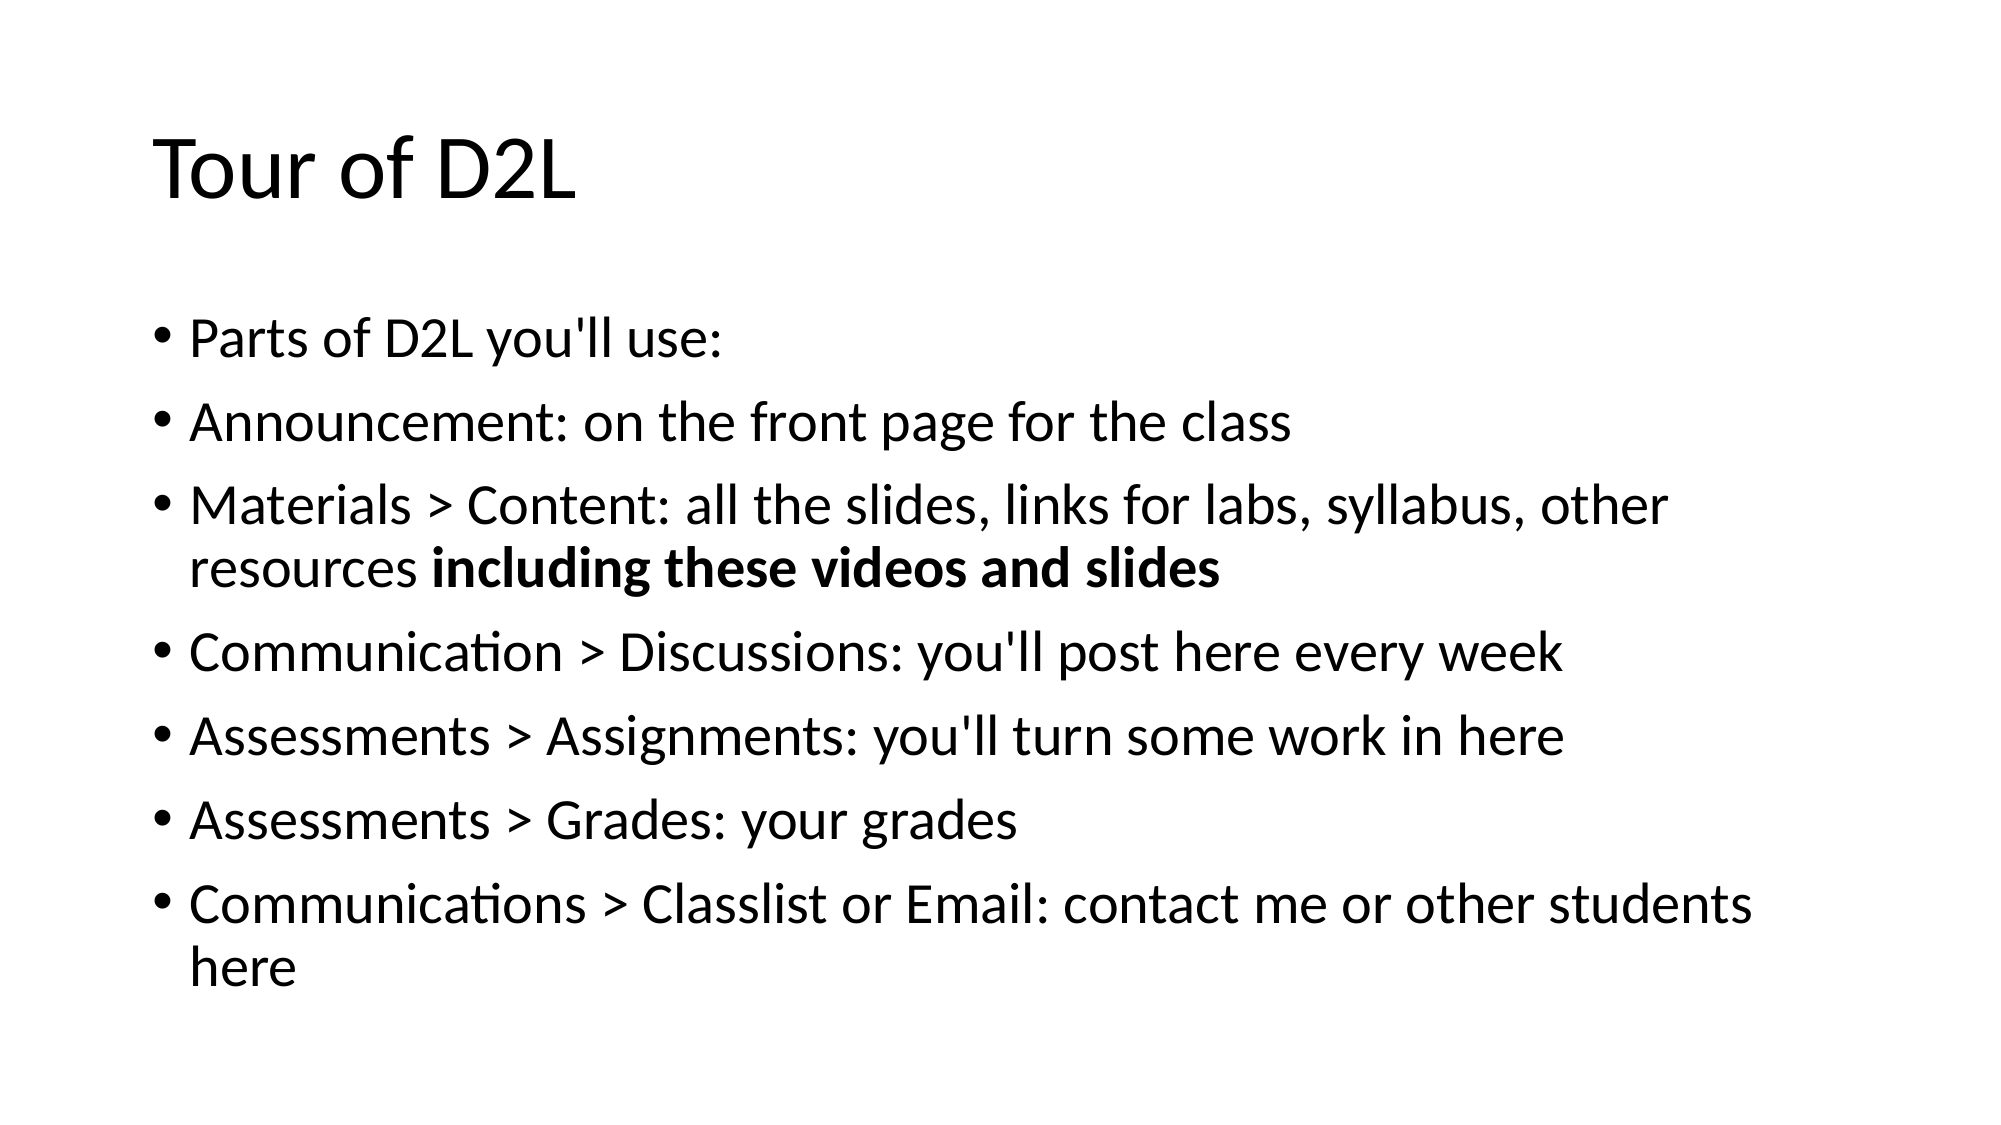

# Tour of D2L
Parts of D2L you'll use:
Announcement: on the front page for the class
Materials > Content: all the slides, links for labs, syllabus, other resources including these videos and slides
Communication > Discussions: you'll post here every week
Assessments > Assignments: you'll turn some work in here
Assessments > Grades: your grades
Communications > Classlist or Email: contact me or other students here